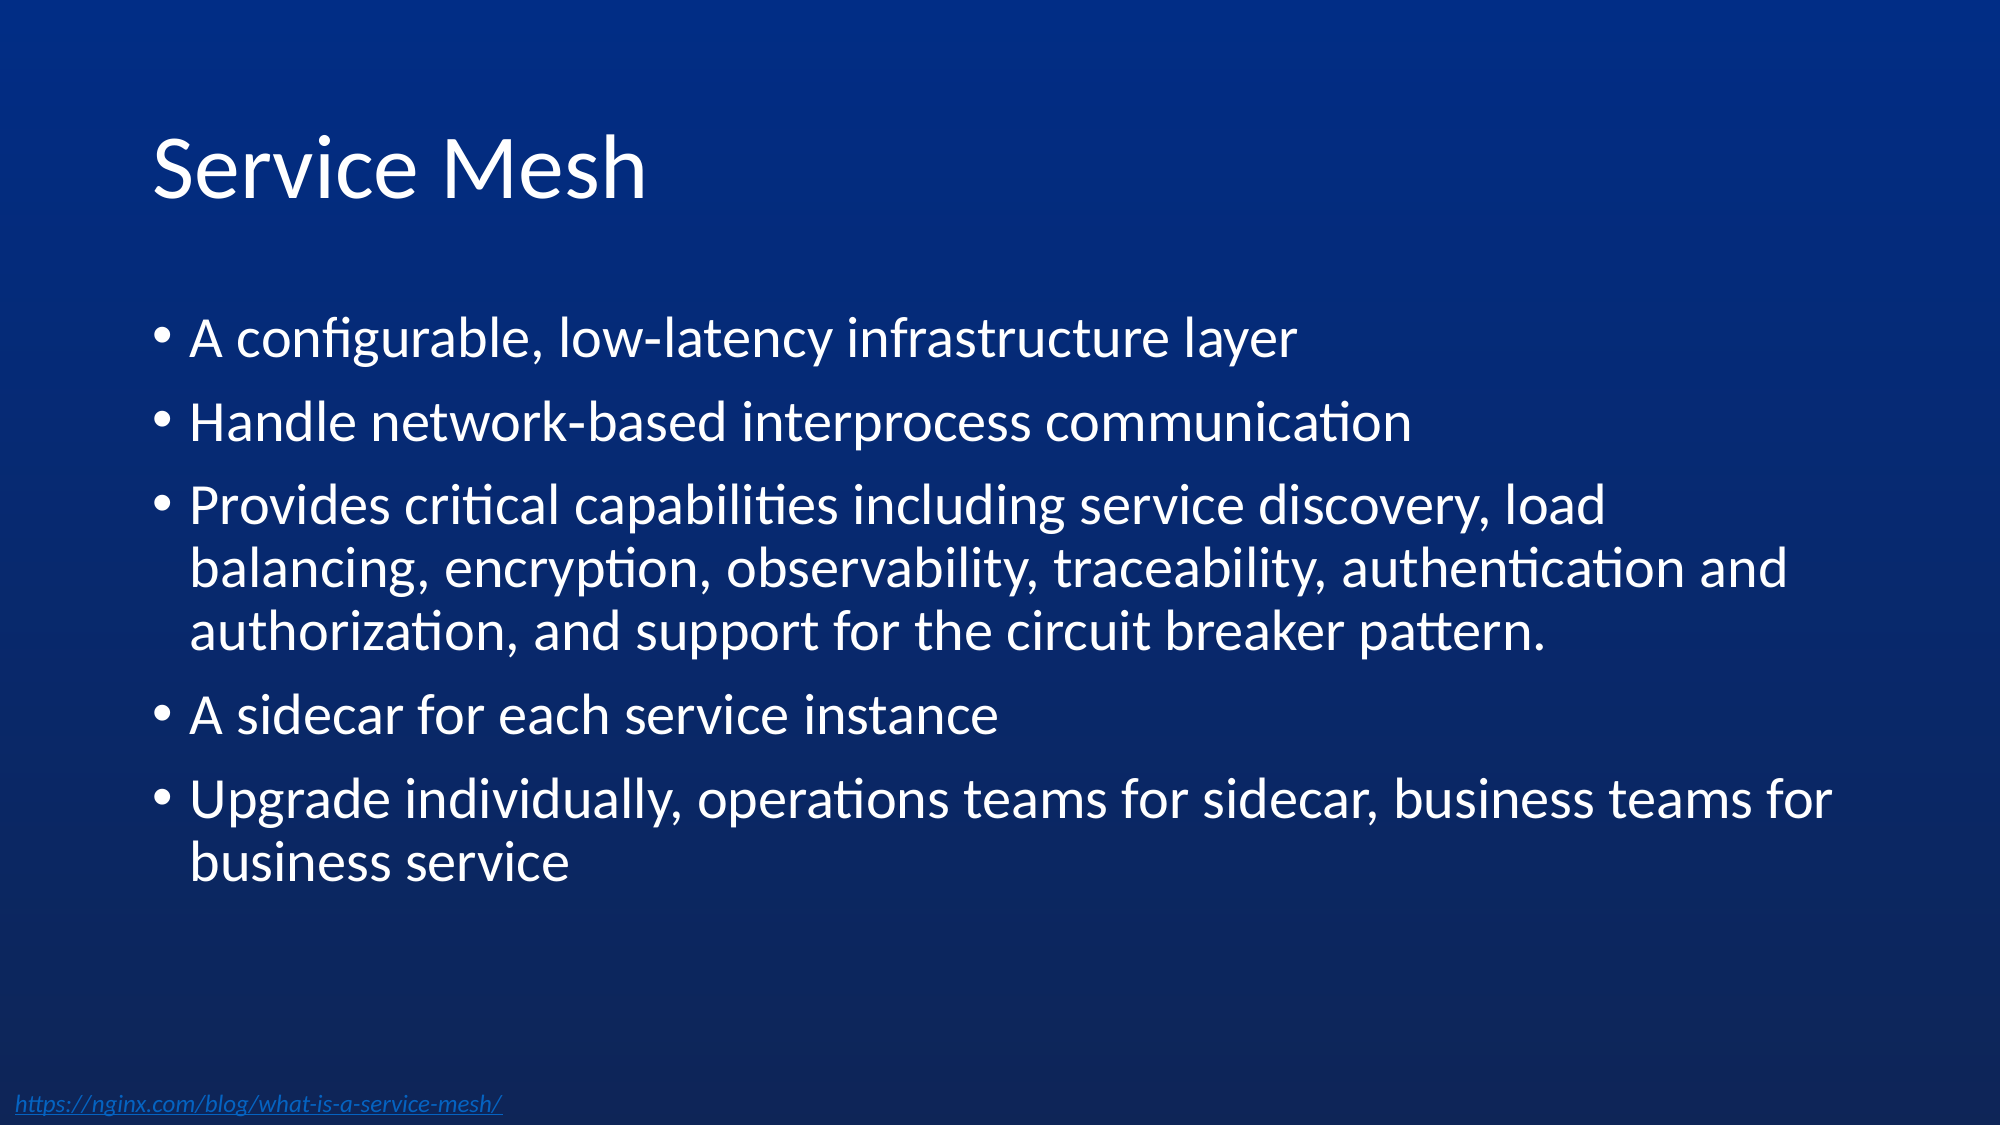

# Service Mesh
A configurable, low‑latency infrastructure layer
Handle network‑based interprocess communication
Provides critical capabilities including service discovery, load balancing, encryption, observability, traceability, authentication and authorization, and support for the circuit breaker pattern.
A sidecar for each service instance
Upgrade individually, operations teams for sidecar, business teams for business service
https://nginx.com/blog/what-is-a-service-mesh/